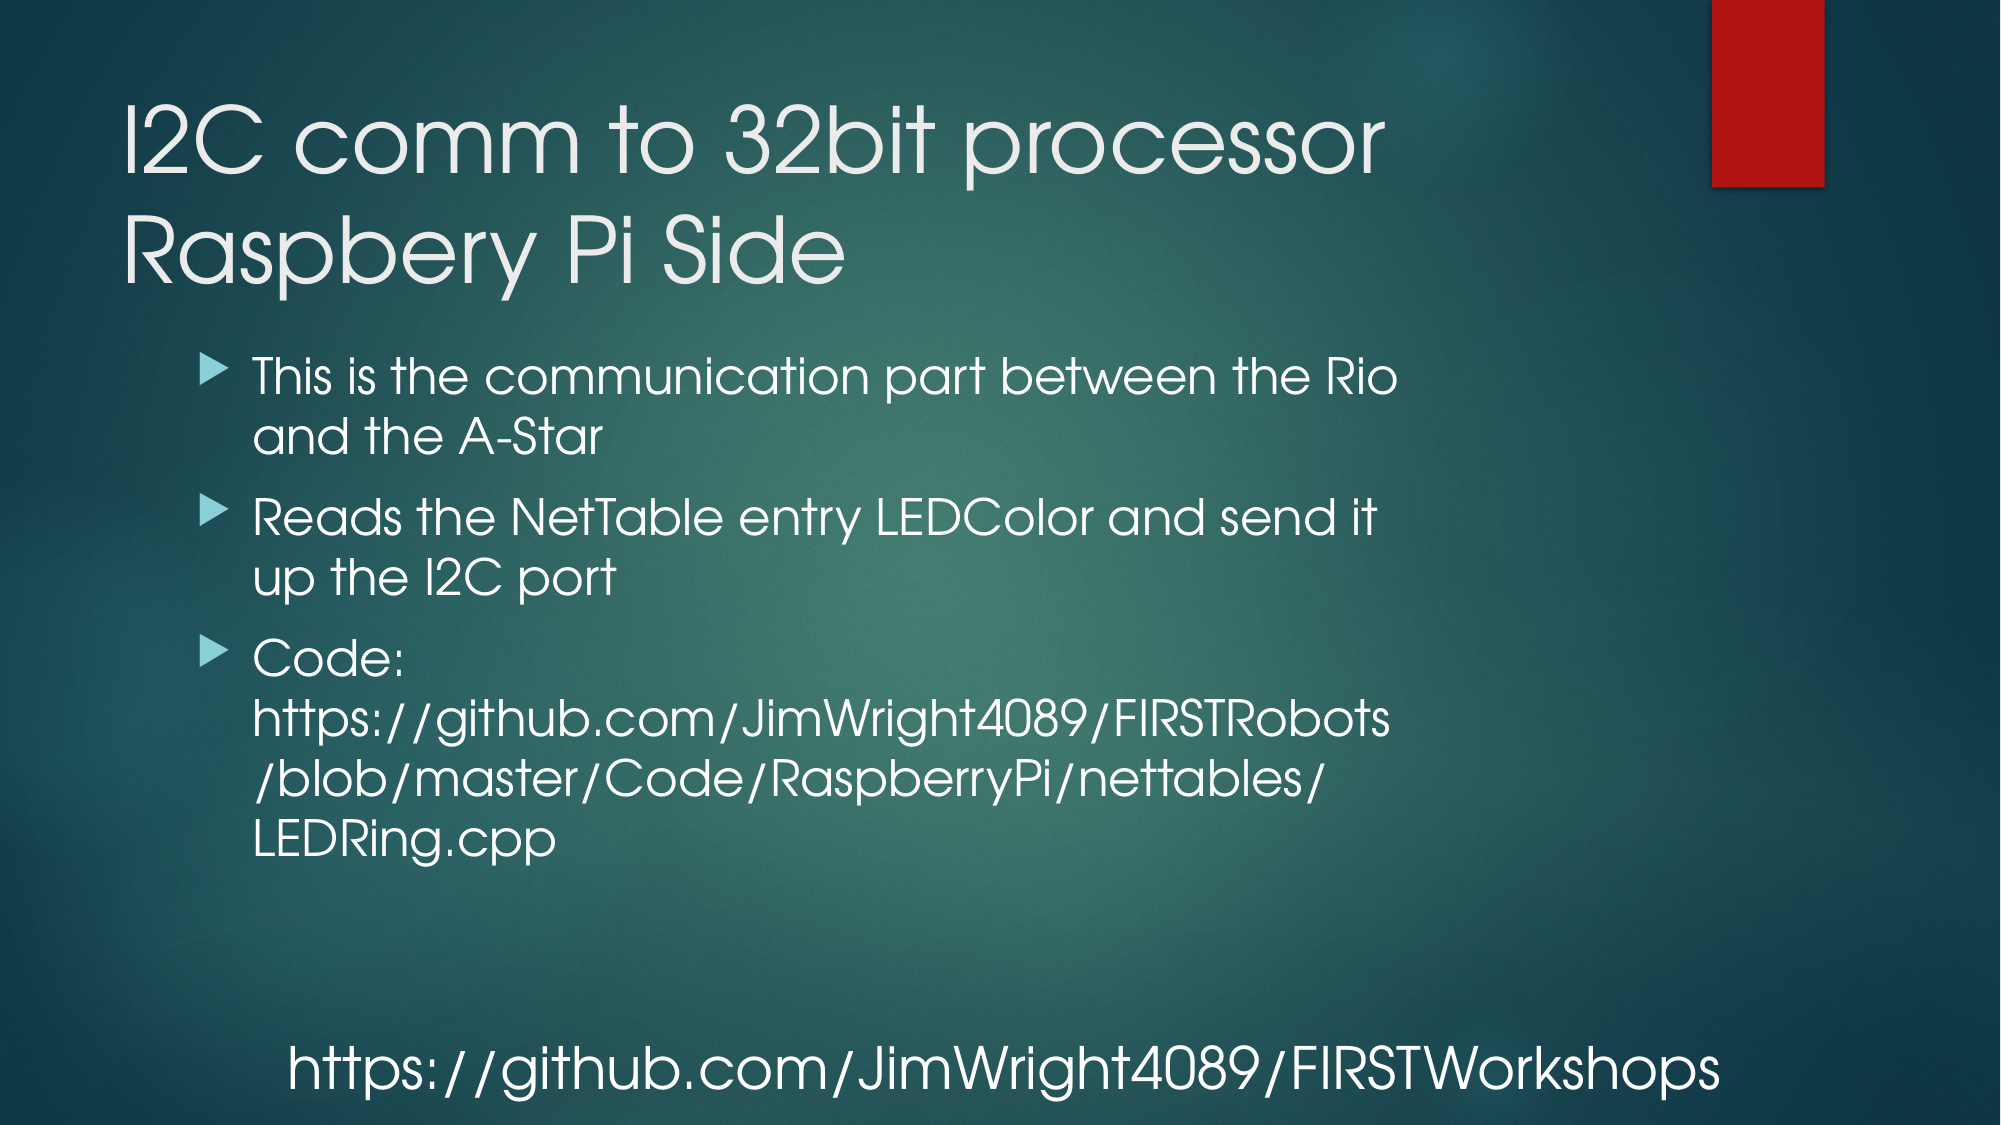

# I2C comm to 32bit processor Raspbery Pi Side
This is the communication part between the Rio and the A-Star
Reads the NetTable entry LEDColor and send it up the I2C port
Code: https://github.com/JimWright4089/FIRSTRobots/blob/master/Code/RaspberryPi/nettables/LEDRing.cpp

https://github.com/JimWright4089/FIRSTWorkshops